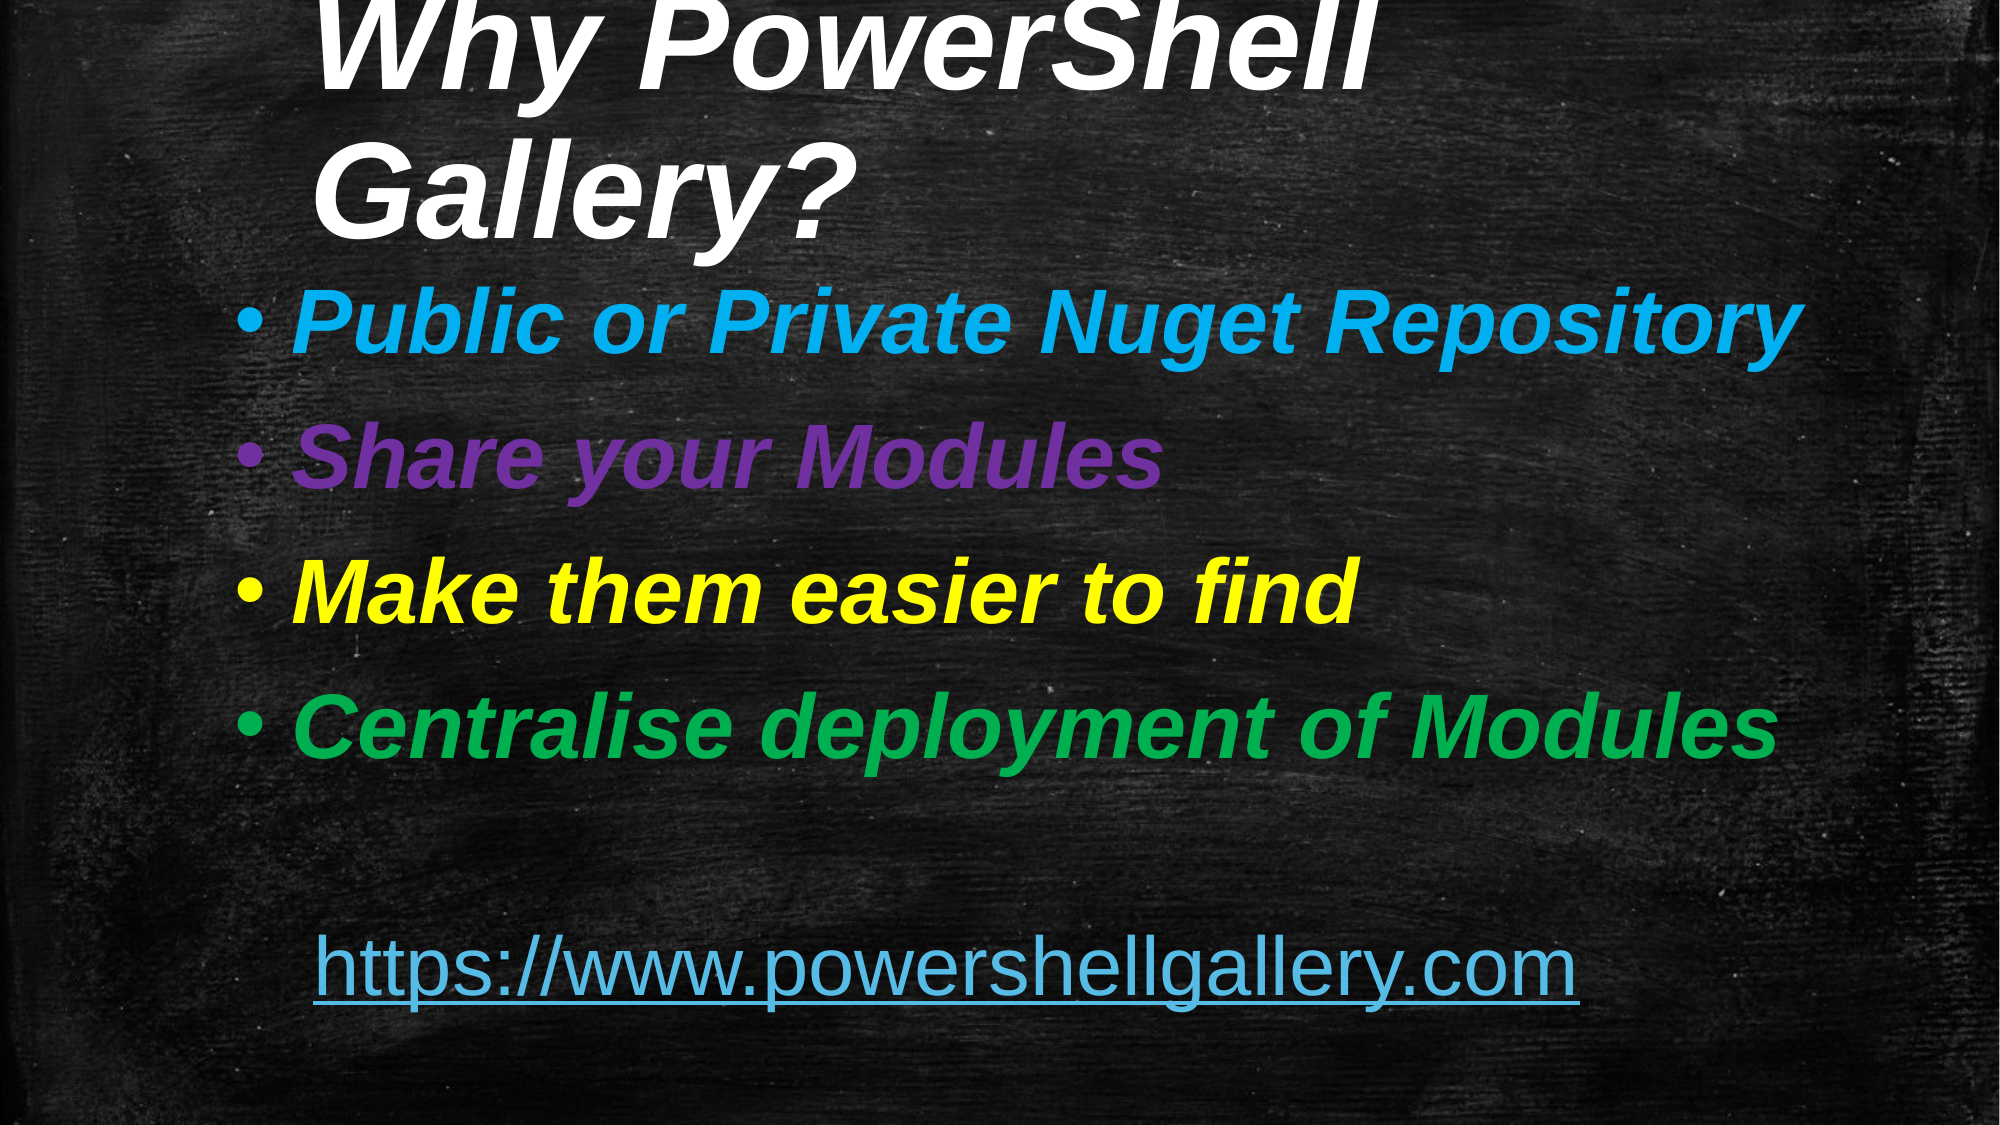

# Why PowerShell Gallery?
Public or Private Nuget Repository
Share your Modules

Make them easier to find
Centralise deployment of Modules
https://www.powershellgallery.com